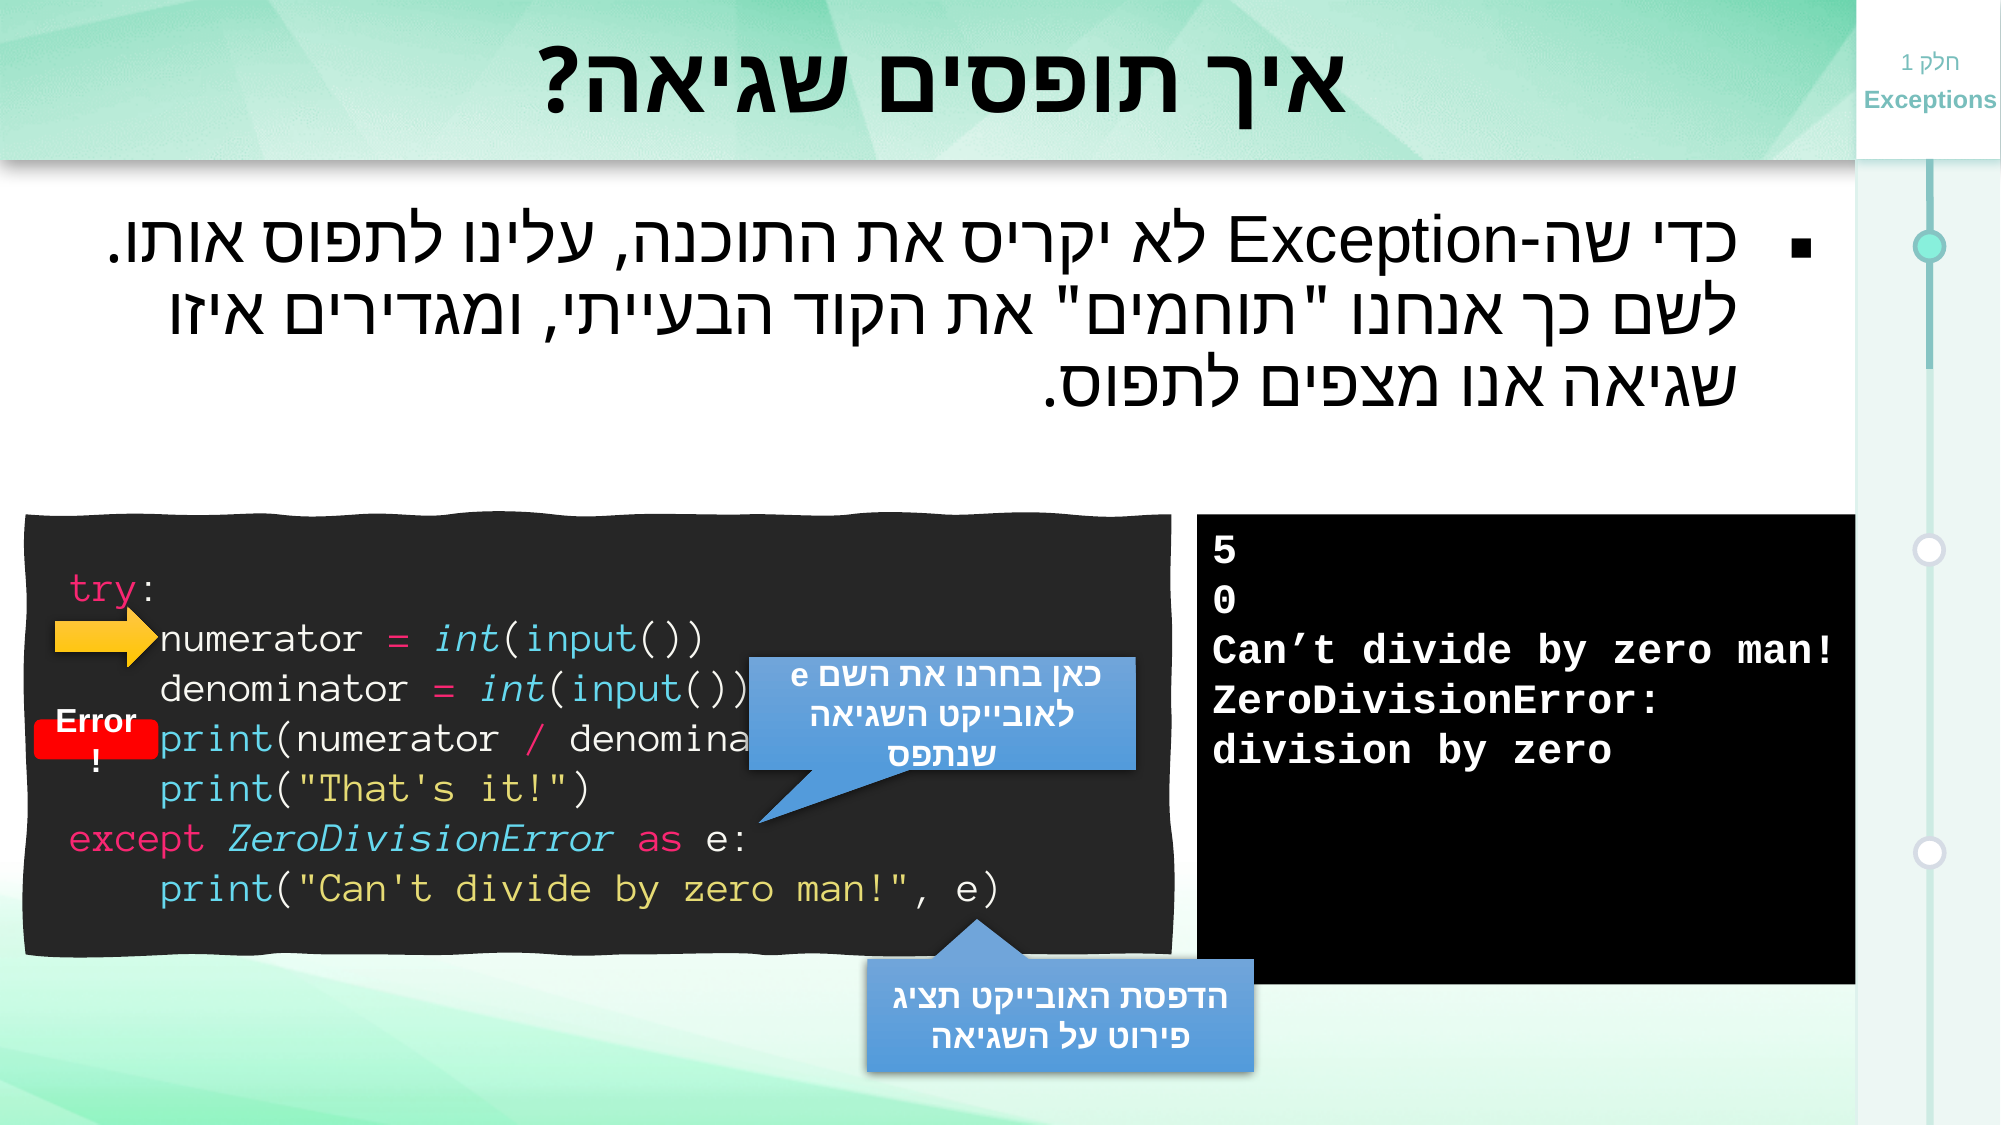

# איך תופסים שגיאה?
כדי שה-Exception לא יקריס את התוכנה, עלינו לתפוס אותו. לשם כך אנחנו "תוחמים" את הקוד הבעייתי, ומגדירים איזו שגיאה אנו מצפים לתפוס.
try:
    numerator = int(input())
    denominator = int(input())
    print(numerator / denominator)
    print("That's it!")
except ZeroDivisionError as e:
    print("Can't divide by zero man!", e)
5
0
Can’t divide by zero man!
ZeroDivisionError:
division by zero

כאן בחרנו את השם e  לאובייקט השגיאה שנתפס
Error!
הדפסת האובייקט תציג פירוט על השגיאה